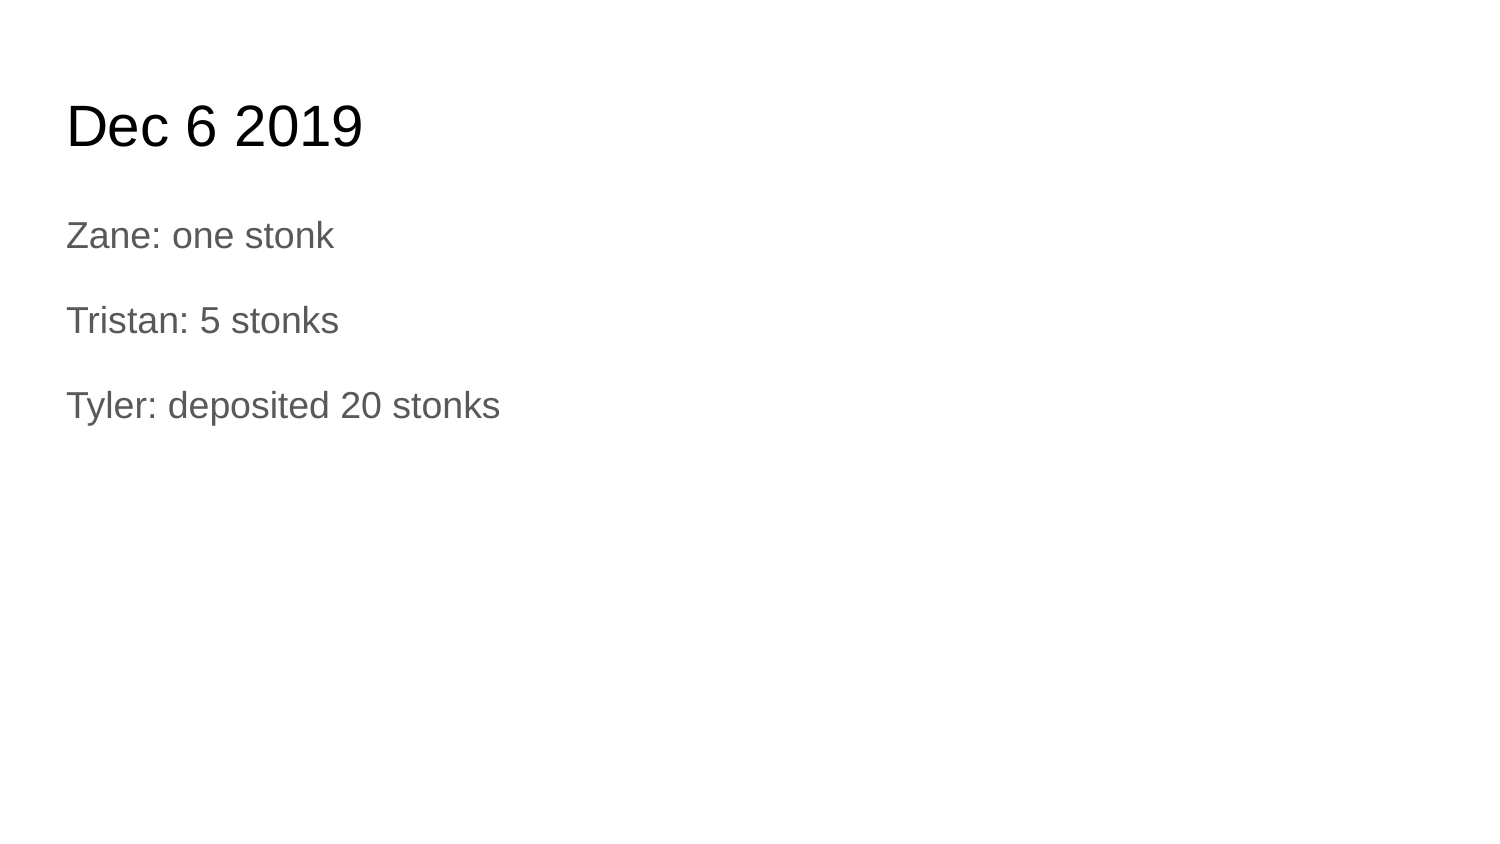

# Dec 6 2019
Zane: one stonk
Tristan: 5 stonks
Tyler: deposited 20 stonks